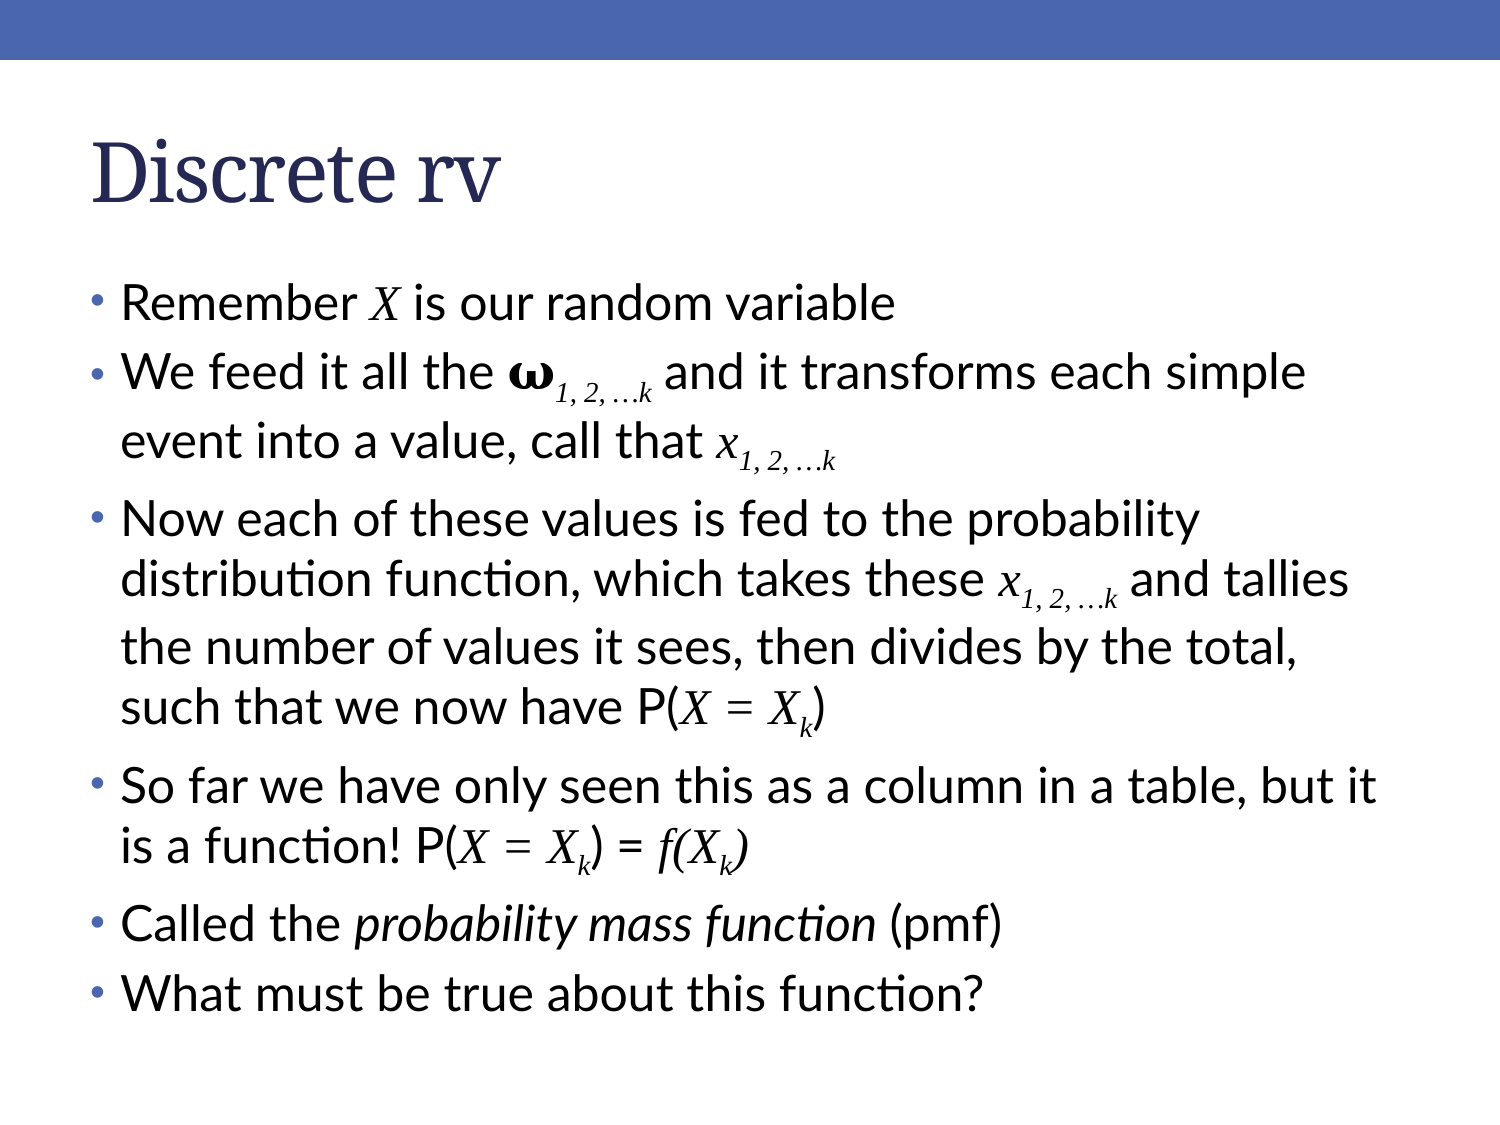

# Discrete rv
Remember X is our random variable
We feed it all the 𝛚1, 2, …k and it transforms each simple event into a value, call that x1, 2, …k
Now each of these values is fed to the probability distribution function, which takes these x1, 2, …k and tallies the number of values it sees, then divides by the total, such that we now have P(X = Xk)
So far we have only seen this as a column in a table, but it is a function! P(X = Xk) = f(Xk)
Called the probability mass function (pmf)
What must be true about this function?